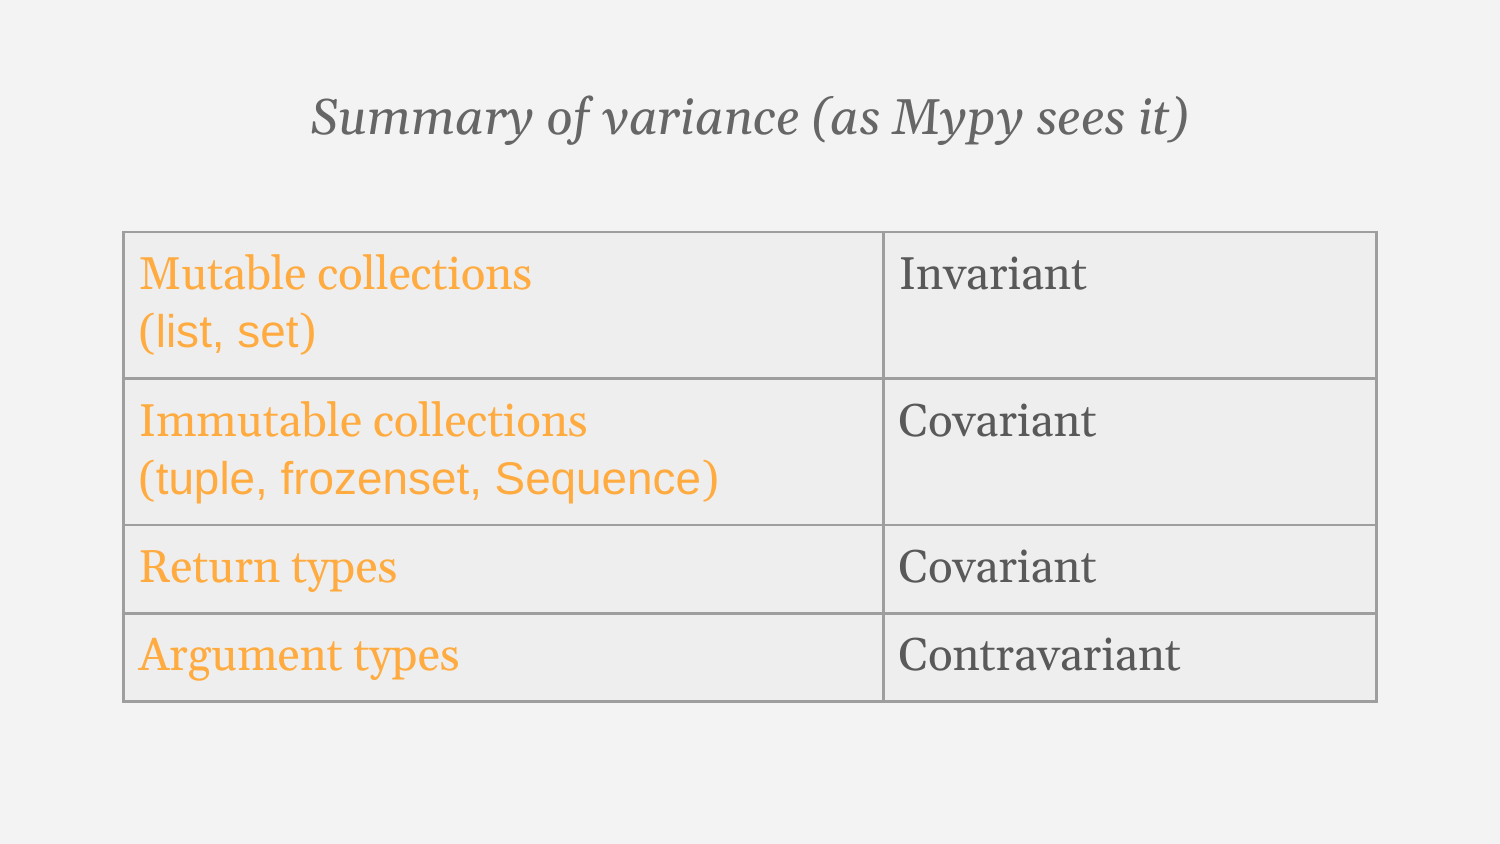

# Summary of variance (as Mypy sees it)
| Mutable collections (list, set) | Invariant |
| --- | --- |
| Immutable collections (tuple, frozenset, Sequence) | Covariant |
| Return types | Covariant |
| Argument types | Contravariant |